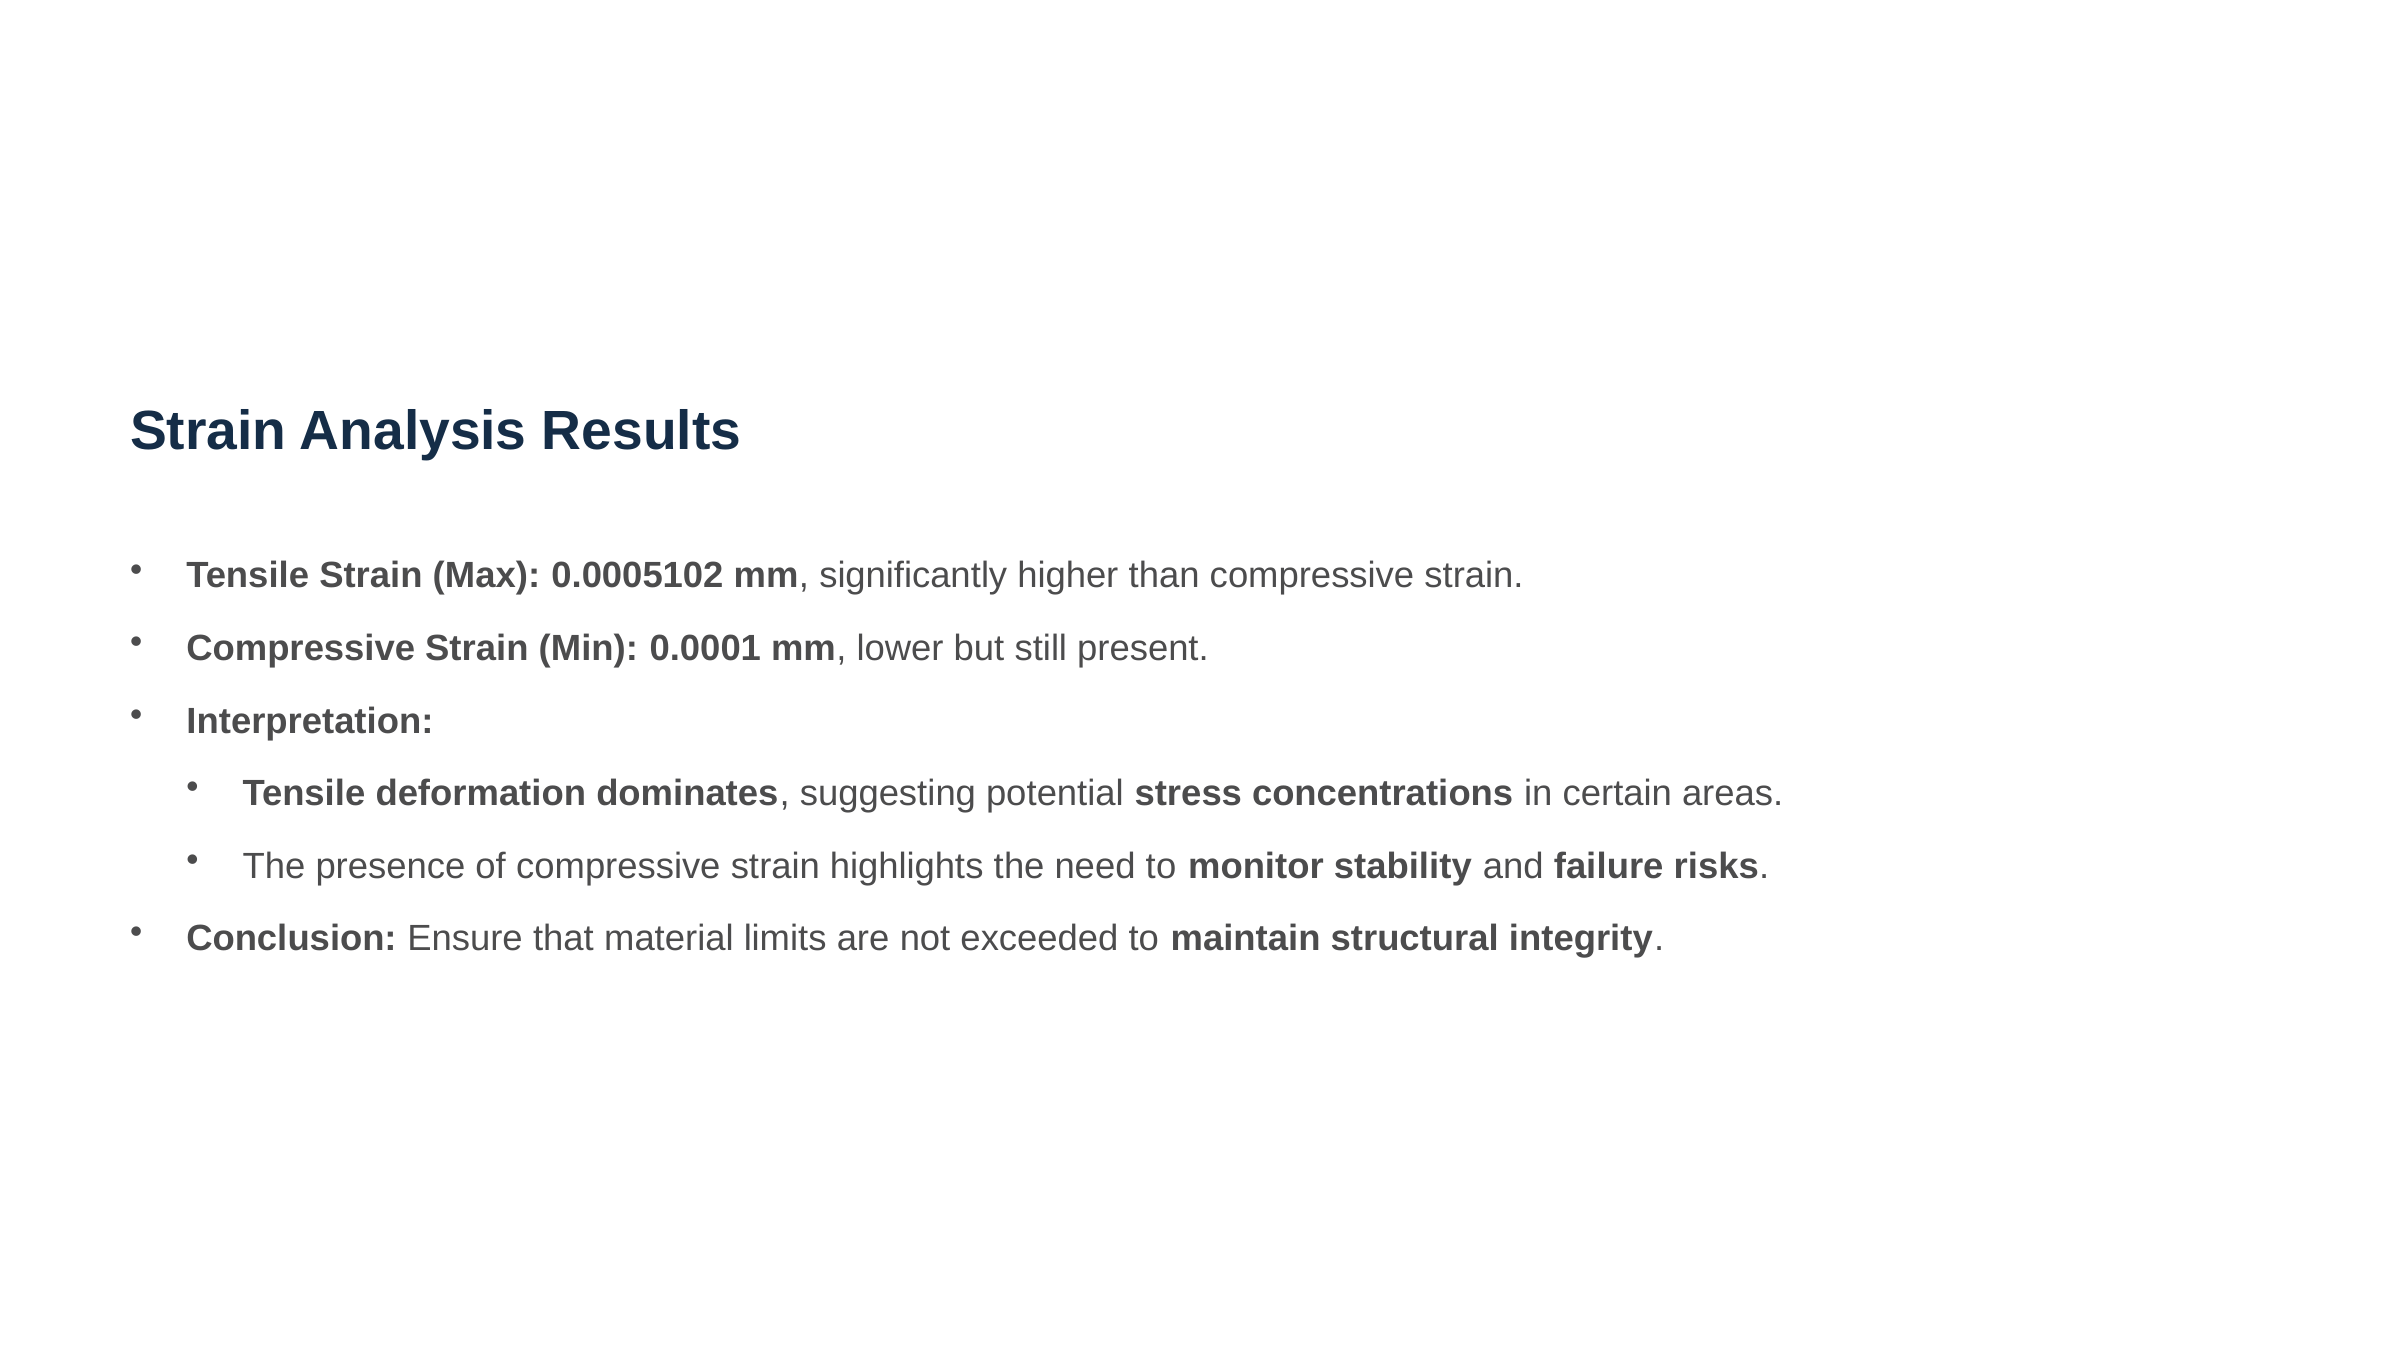

Strain Analysis Results
Tensile Strain (Max): 0.0005102 mm, significantly higher than compressive strain.
Compressive Strain (Min): 0.0001 mm, lower but still present.
Interpretation:
Tensile deformation dominates, suggesting potential stress concentrations in certain areas.
The presence of compressive strain highlights the need to monitor stability and failure risks.
Conclusion: Ensure that material limits are not exceeded to maintain structural integrity.